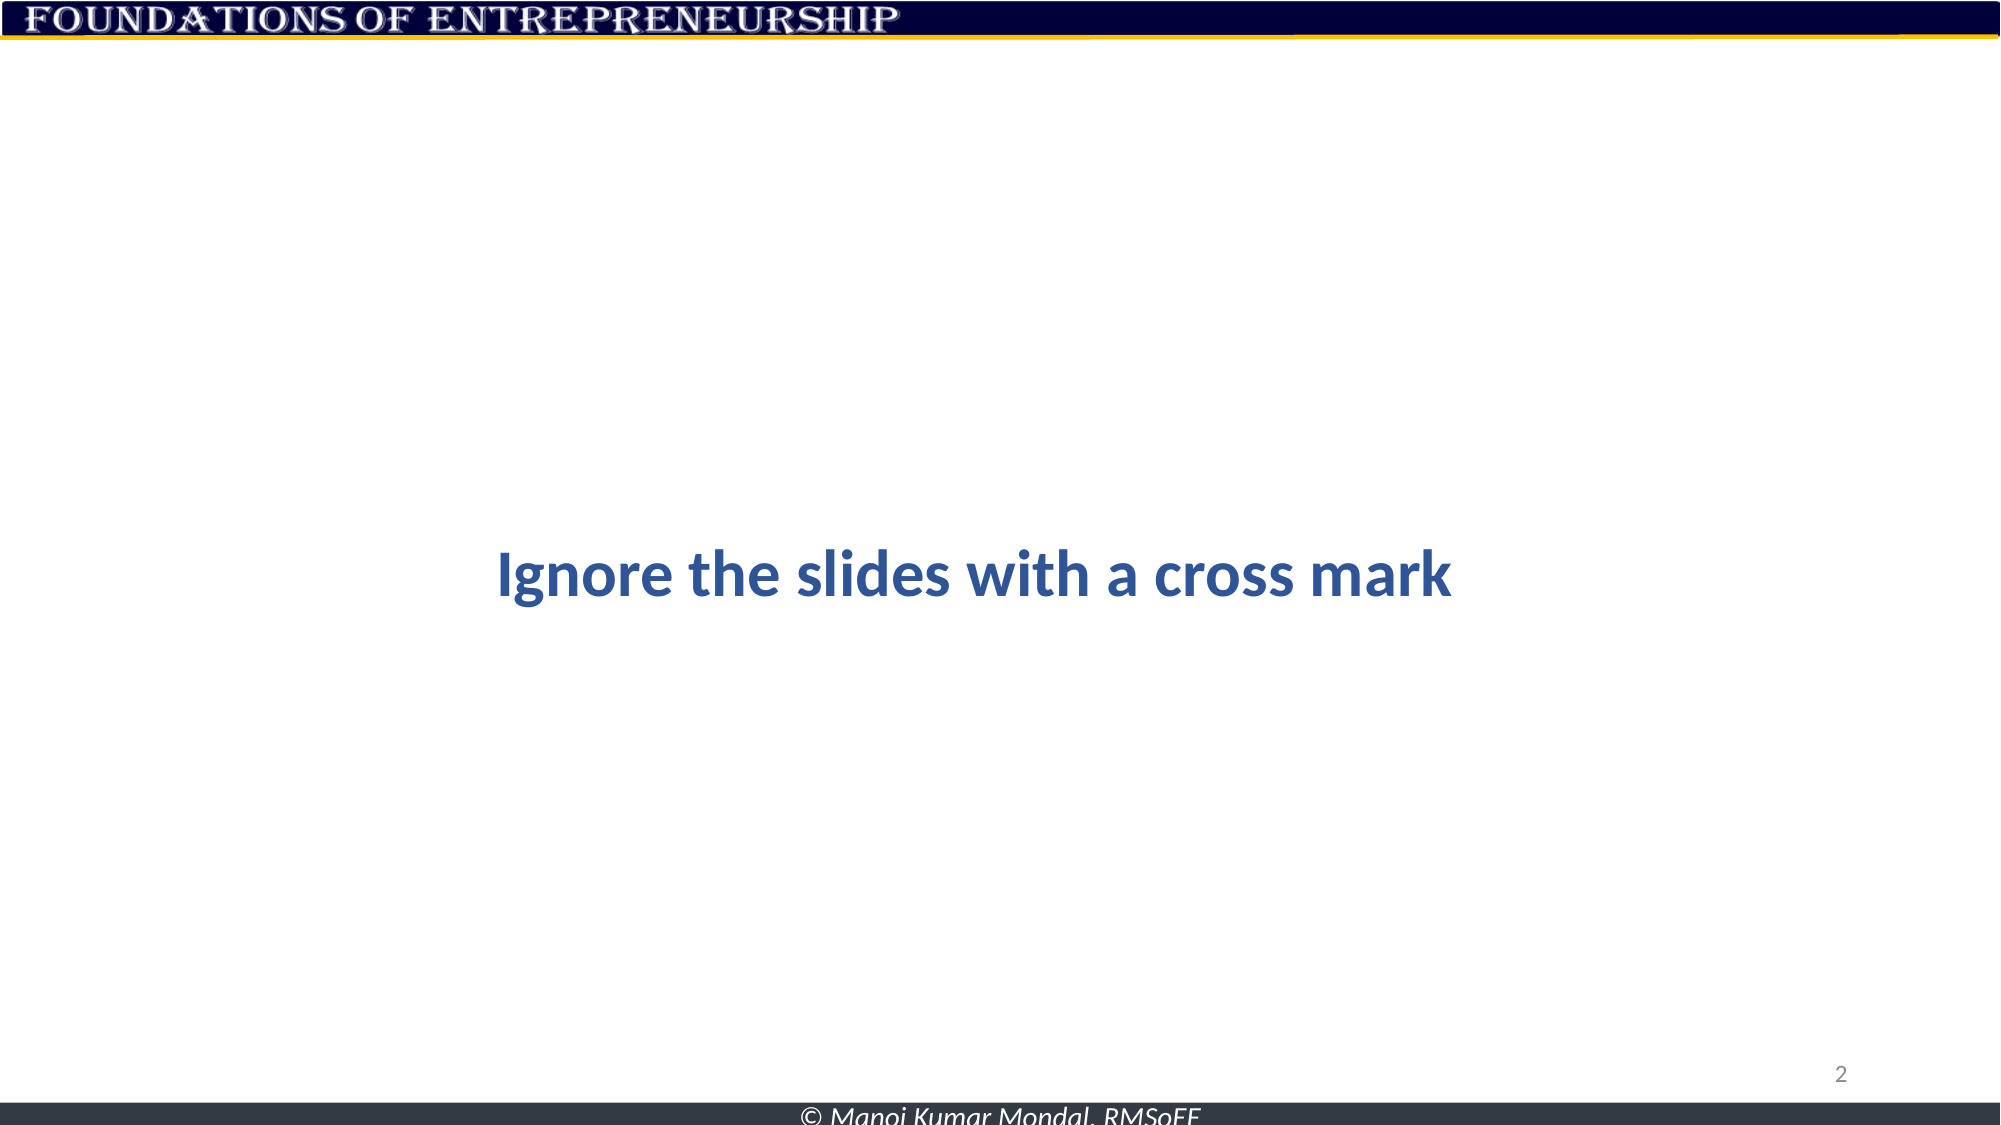

# Ignore the slides with a cross mark
2